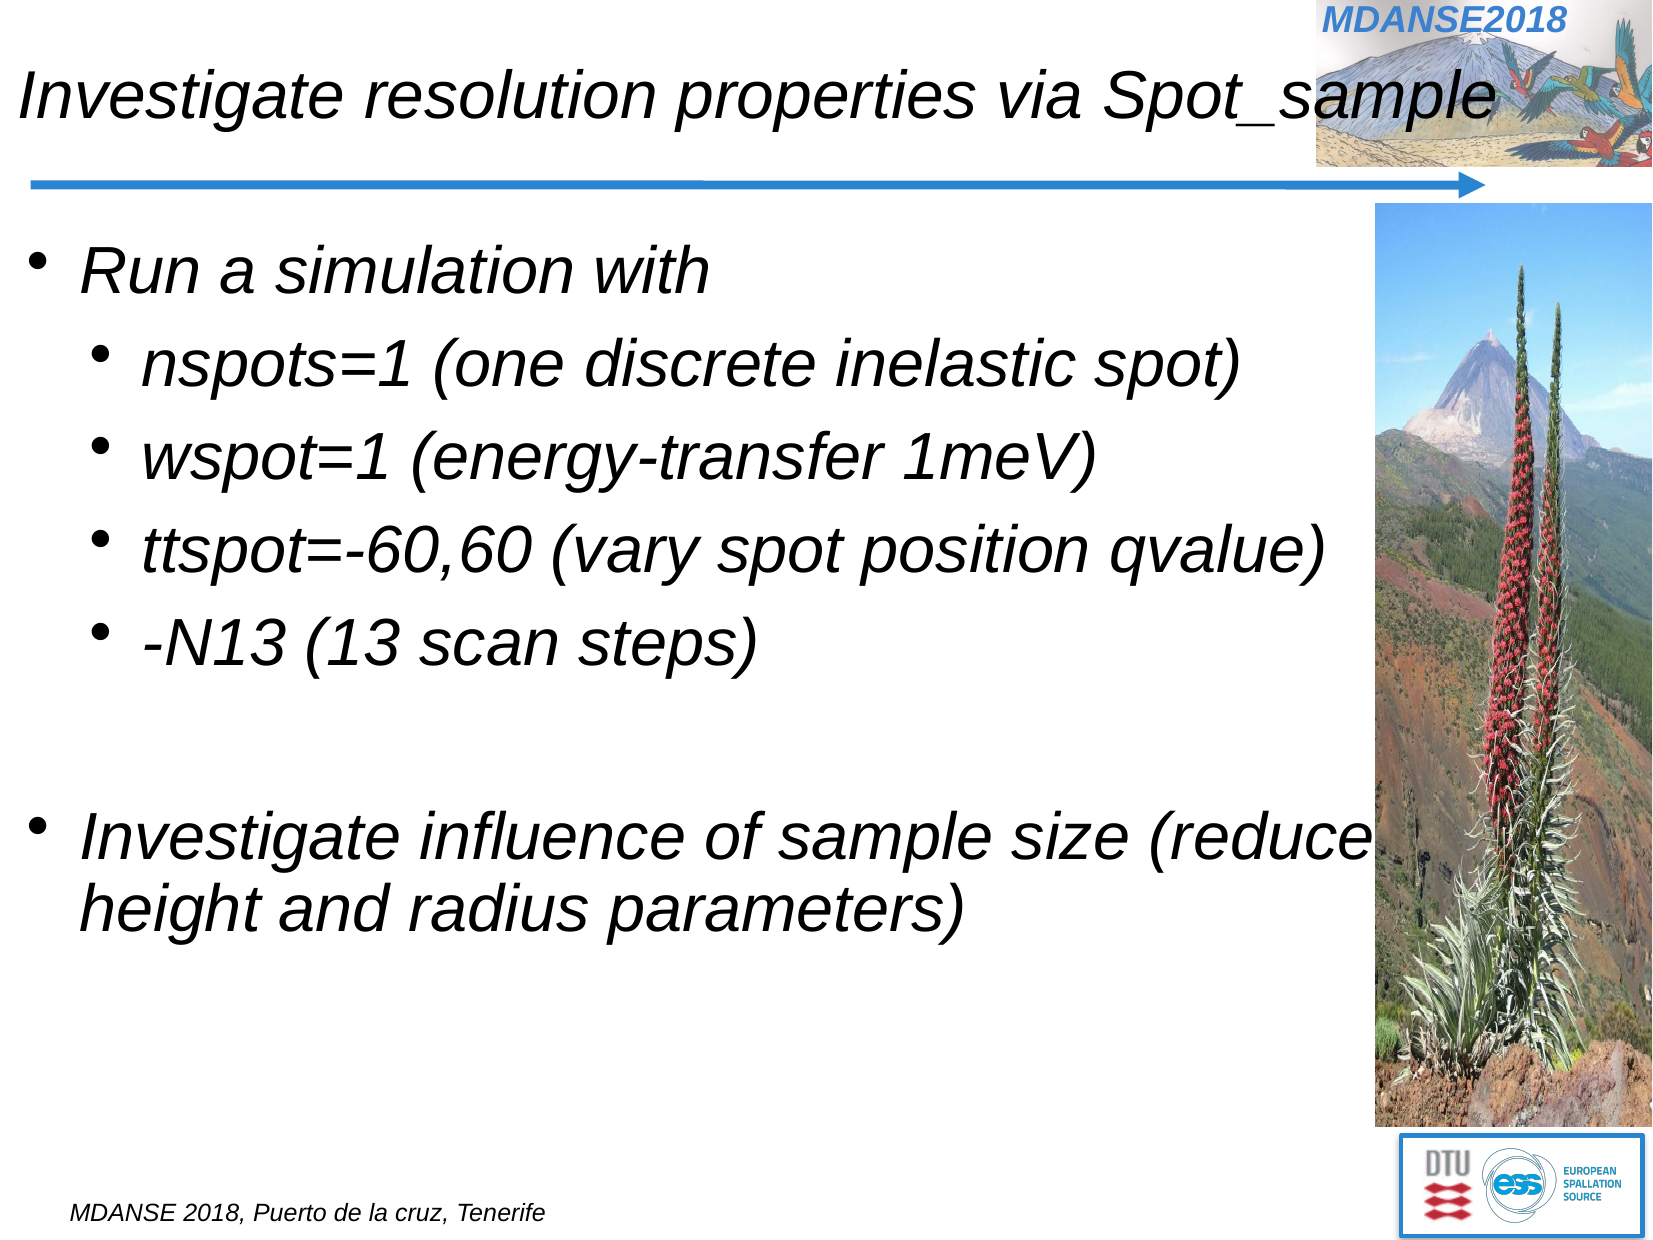

# Investigate resolution properties via Spot_sample
Run a simulation with
nspots=1 (one discrete inelastic spot)
wspot=1 (energy-transfer 1meV)
ttspot=-60,60 (vary spot position qvalue)
-N13 (13 scan steps)

Investigate influence of sample size (reduce height and radius parameters)
19